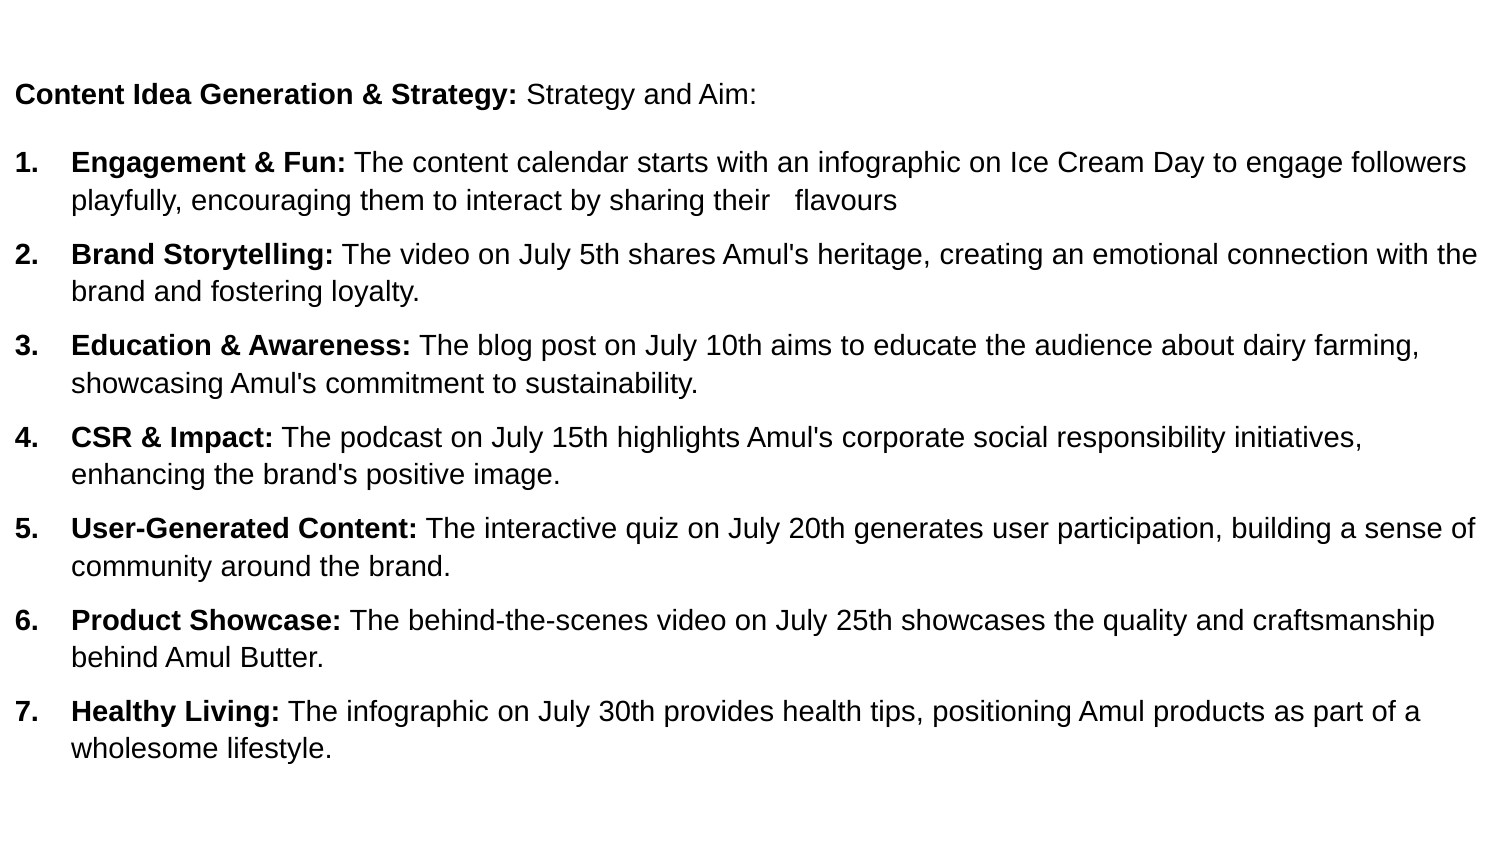

Content Idea Generation & Strategy: Strategy and Aim:
Engagement & Fun: The content calendar starts with an infographic on Ice Cream Day to engage followers playfully, encouraging them to interact by sharing their   flavours
Brand Storytelling: The video on July 5th shares Amul's heritage, creating an emotional connection with the brand and fostering loyalty.
Education & Awareness: The blog post on July 10th aims to educate the audience about dairy farming, showcasing Amul's commitment to sustainability.
CSR & Impact: The podcast on July 15th highlights Amul's corporate social responsibility initiatives, enhancing the brand's positive image.
User-Generated Content: The interactive quiz on July 20th generates user participation, building a sense of community around the brand.
Product Showcase: The behind-the-scenes video on July 25th showcases the quality and craftsmanship behind Amul Butter.
Healthy Living: The infographic on July 30th provides health tips, positioning Amul products as part of a wholesome lifestyle.